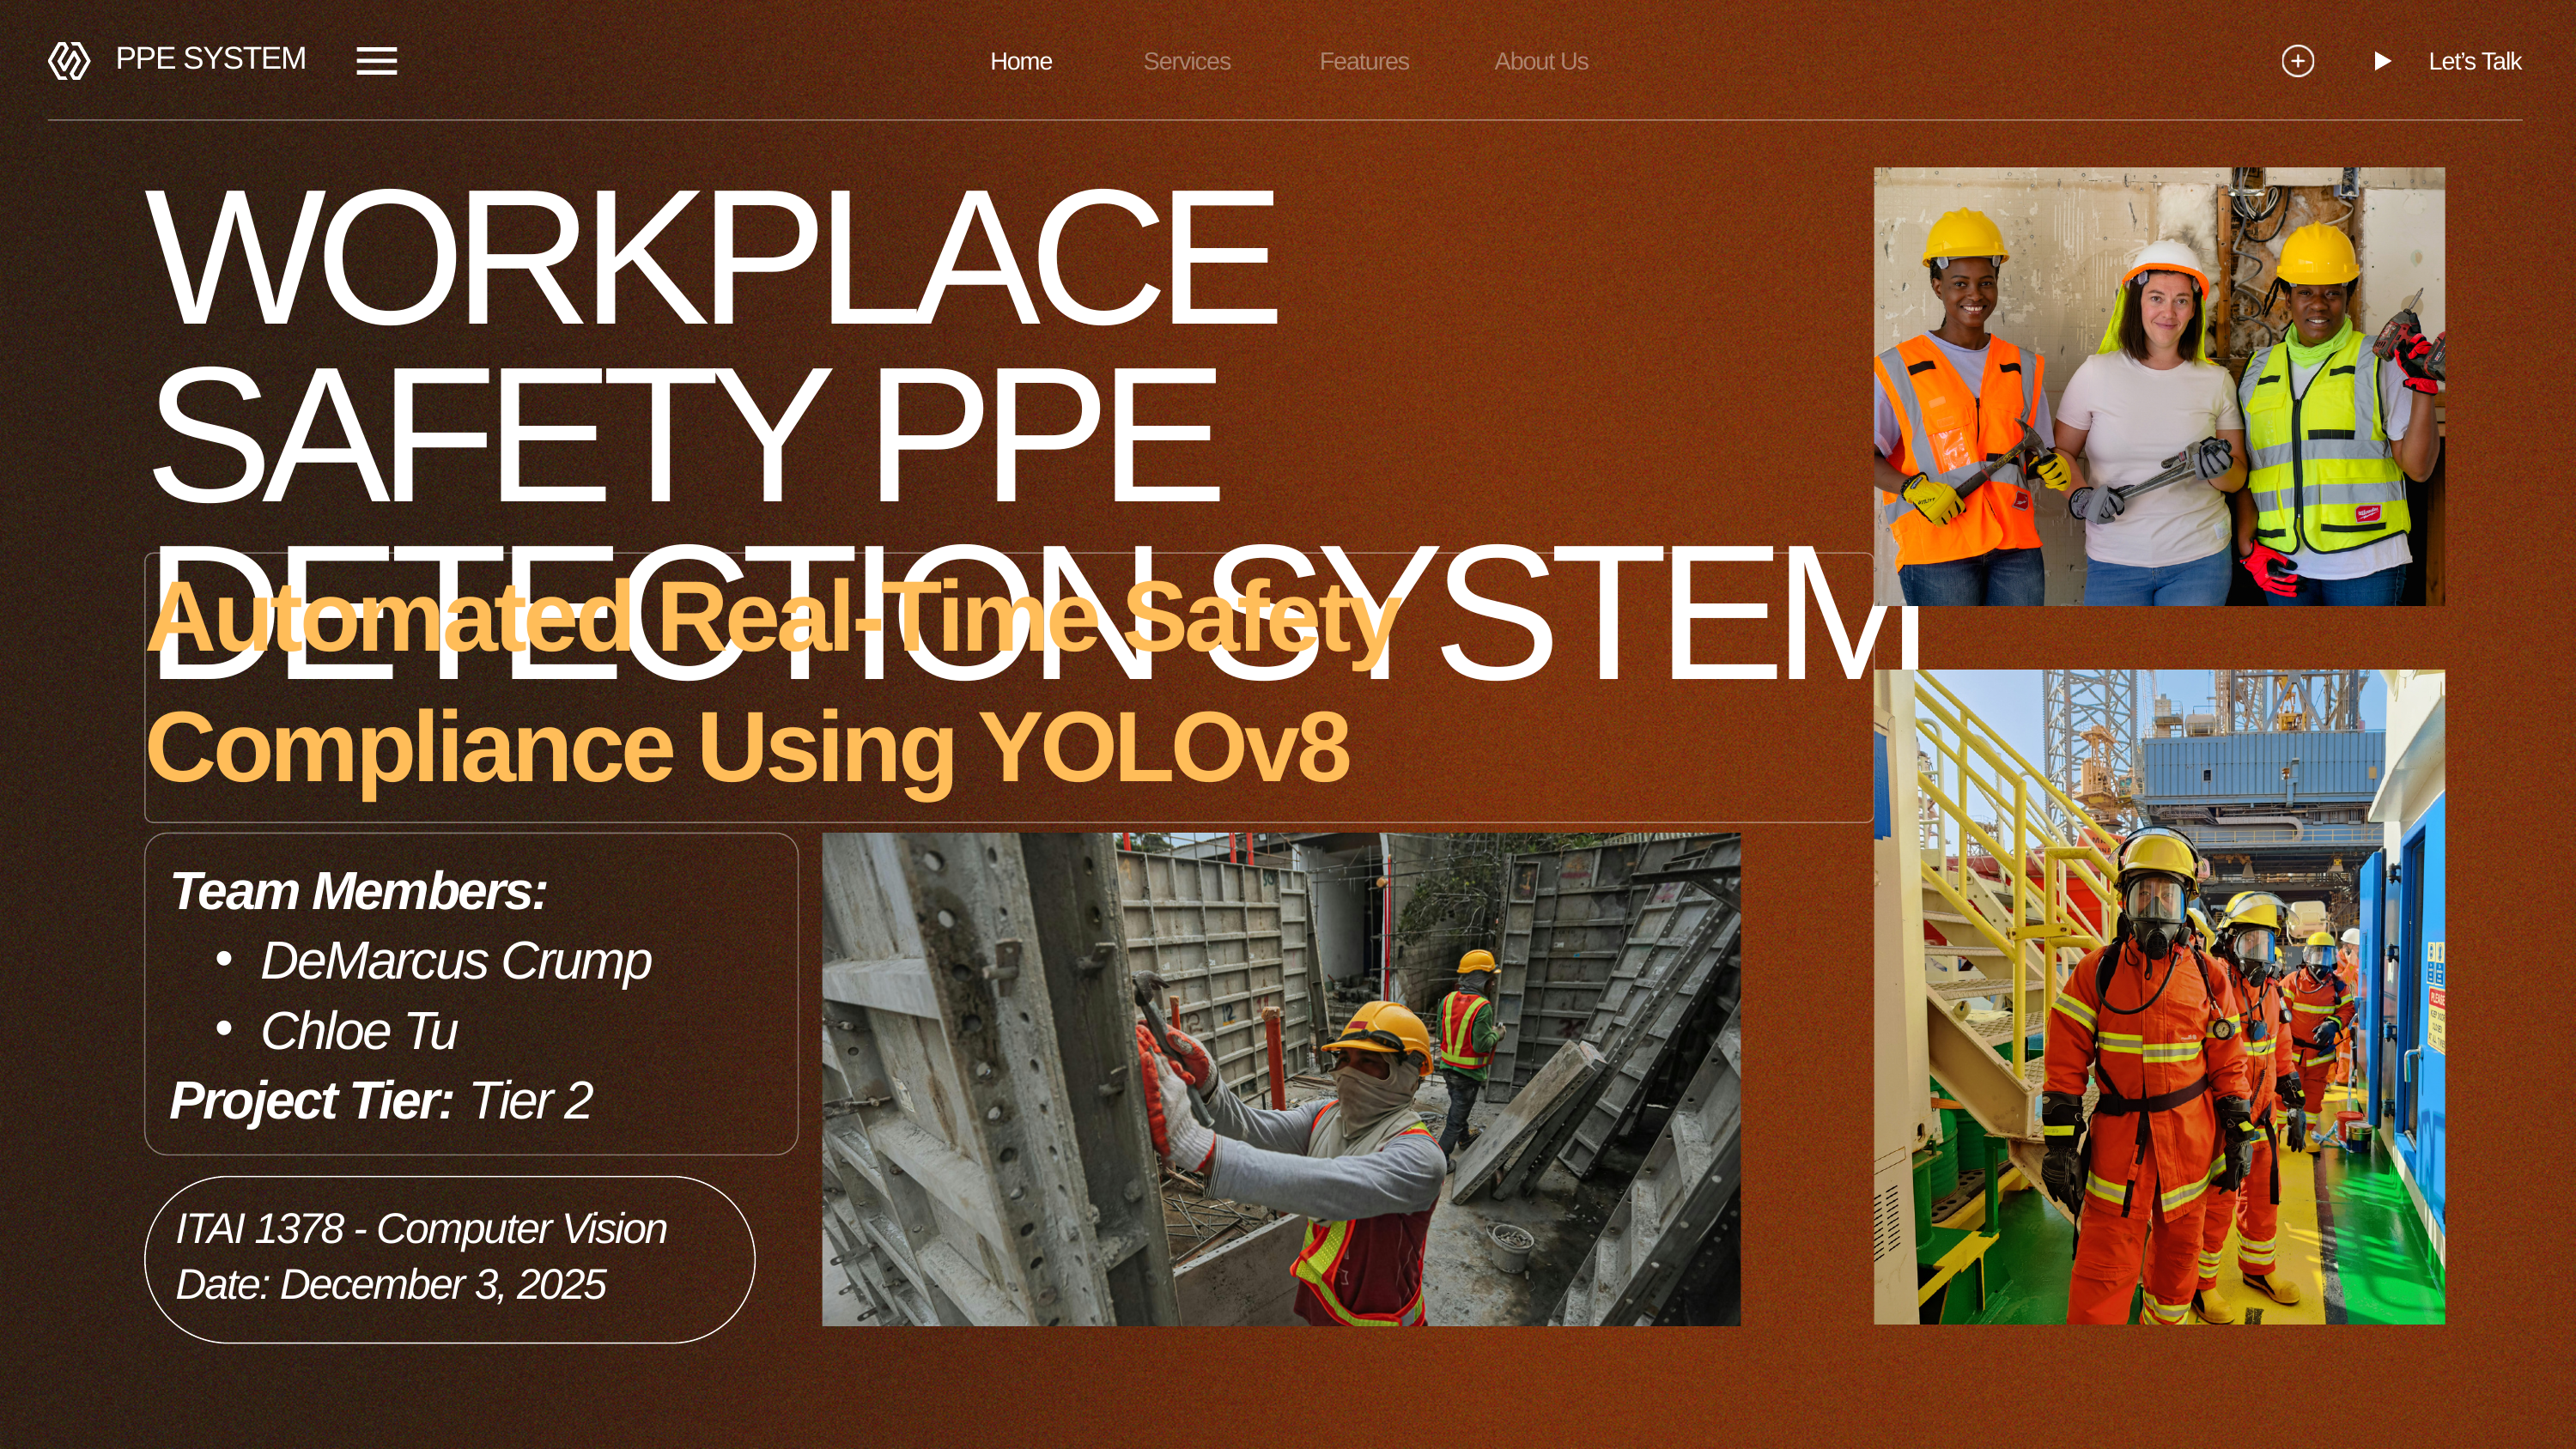

Home
Services
Features
About Us
Let’s Talk

PPE SYSTEM

WORKPLACE SAFETY PPE DETECTION SYSTEM
Automated Real-Time Safety Compliance Using YOLOv8

Team Members:
DeMarcus Crump
Chloe Tu
Project Tier: Tier 2

ITAI 1378 - Computer Vision
Date: December 3, 2025